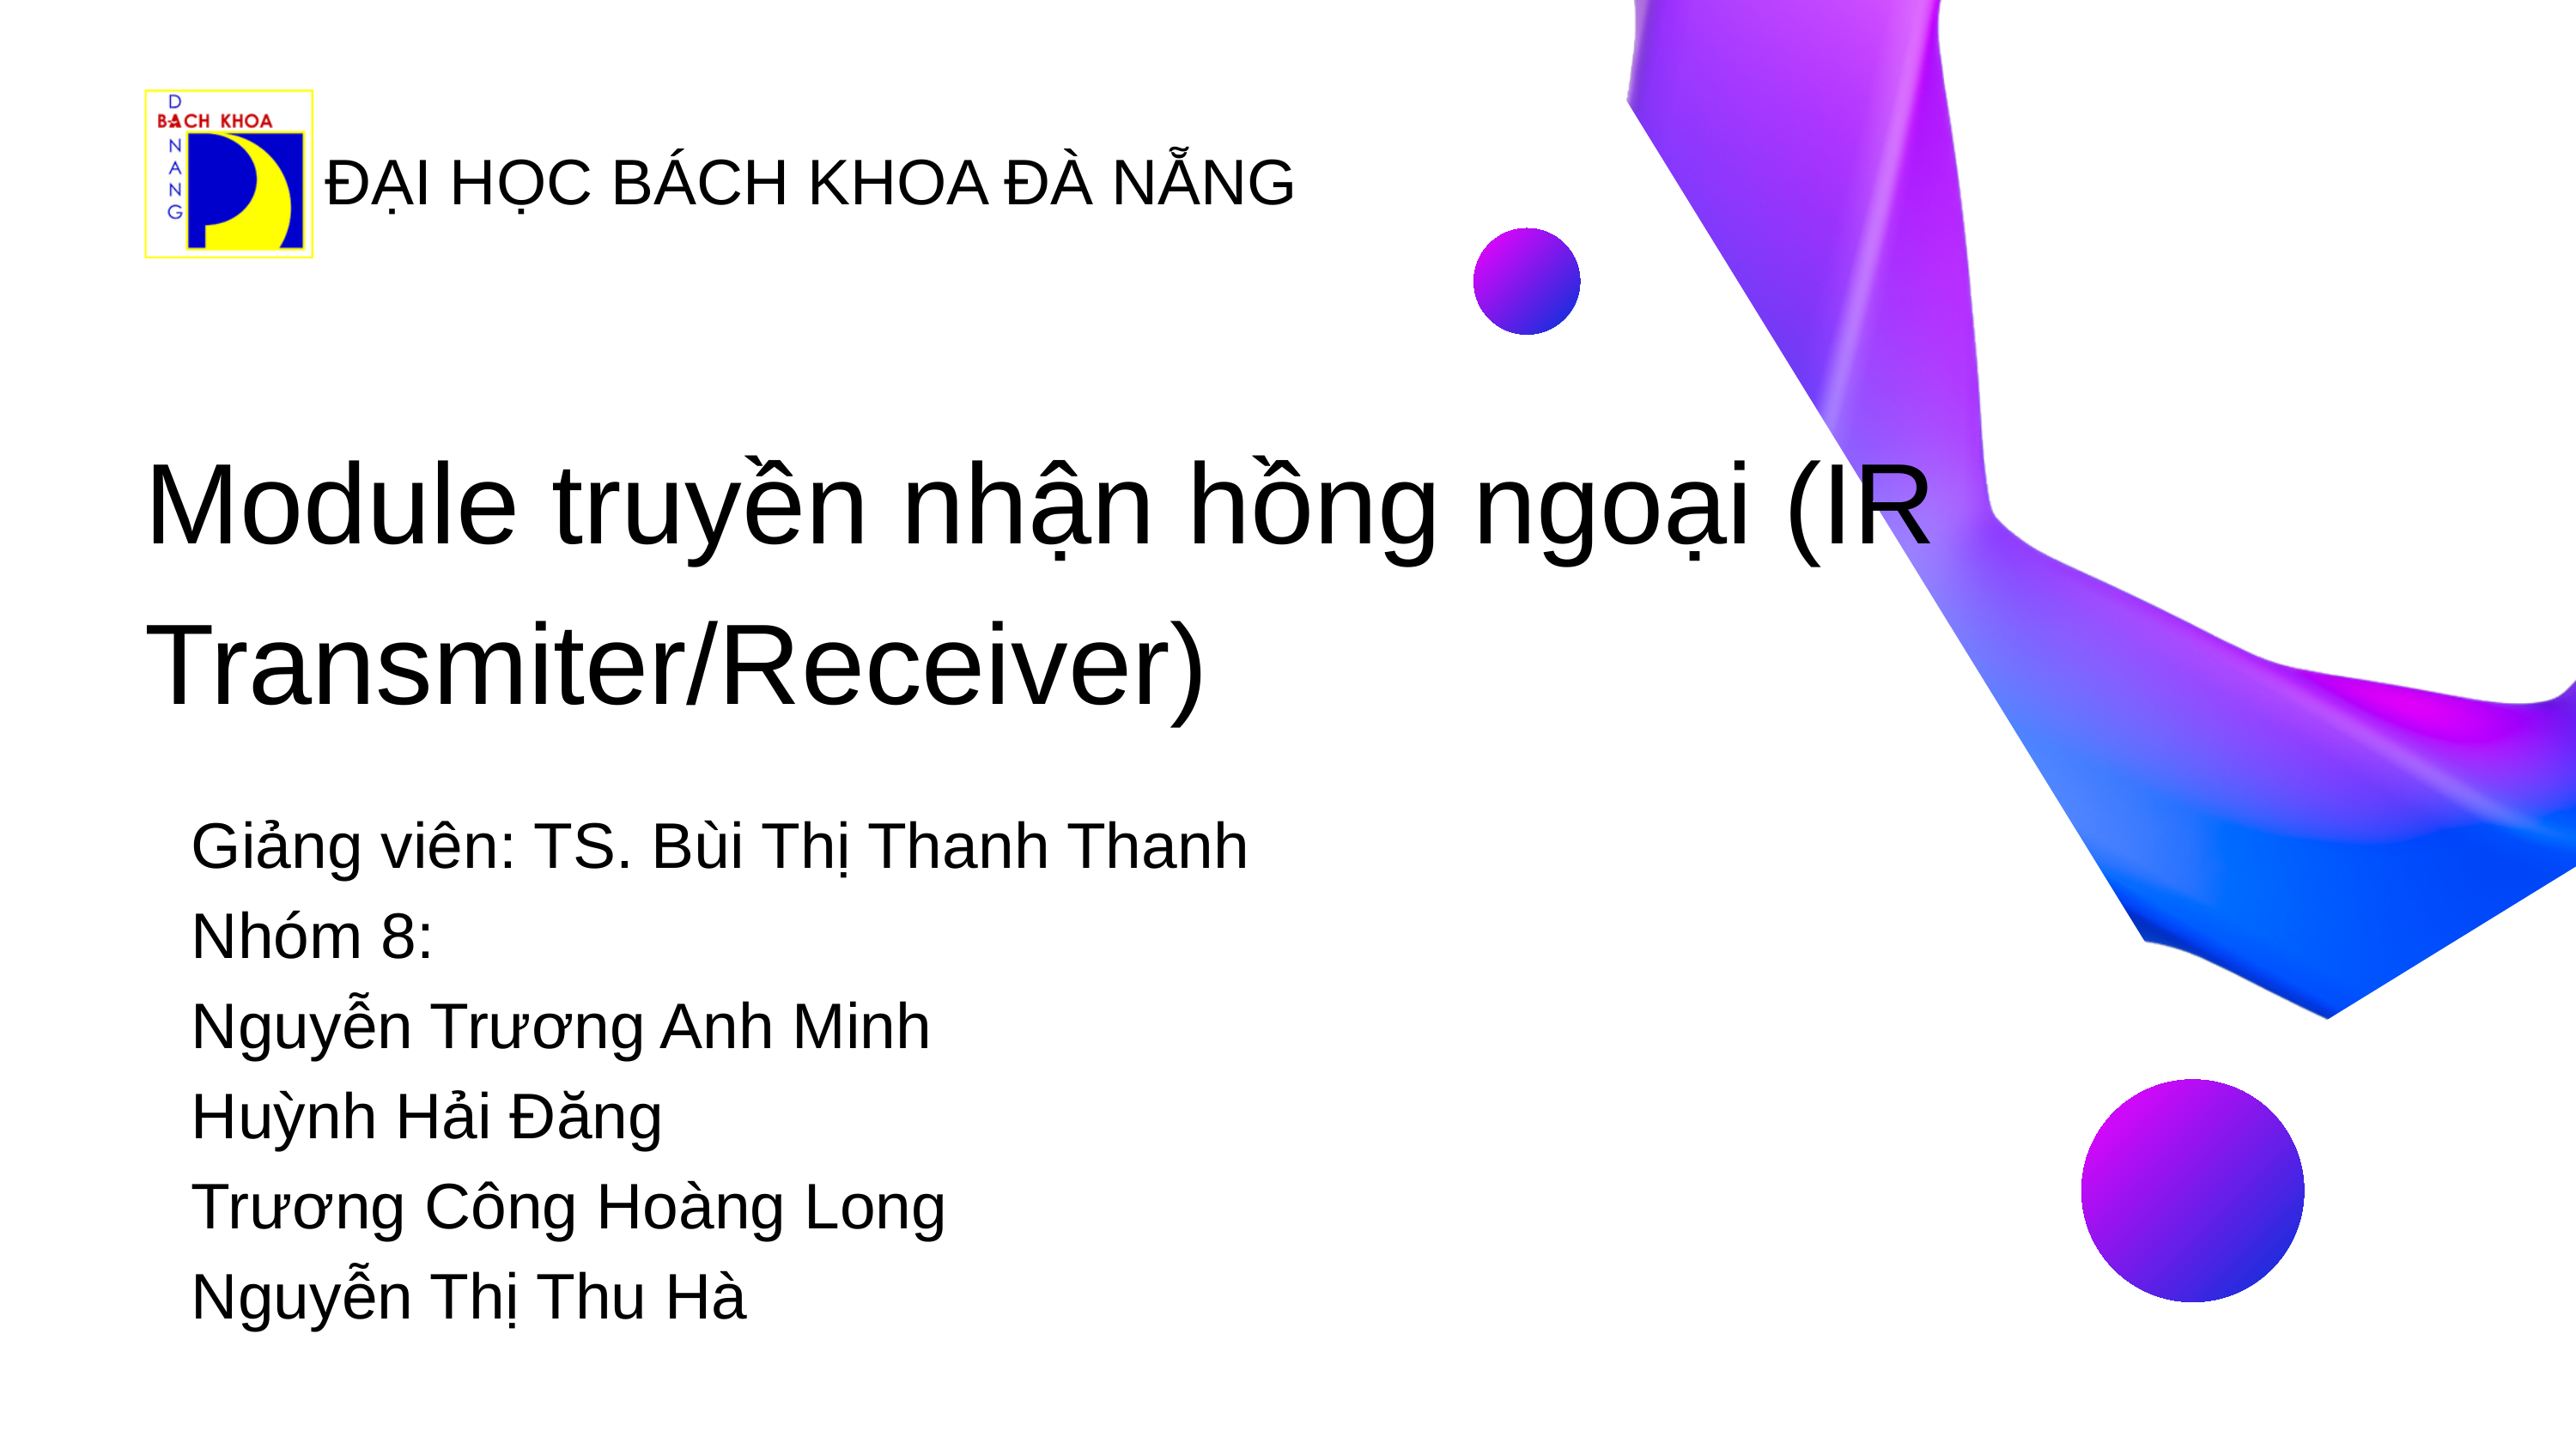

ĐẠI HỌC BÁCH KHOA ĐÀ NẴNG

Module truyền nhận hồng ngoại (IR Transmiter/Receiver)
Giảng viên: TS. Bùi Thị Thanh Thanh
Nhóm 8:
Nguyễn Trương Anh Minh
Huỳnh Hải Đăng
Trương Công Hoàng Long
Nguyễn Thị Thu Hà